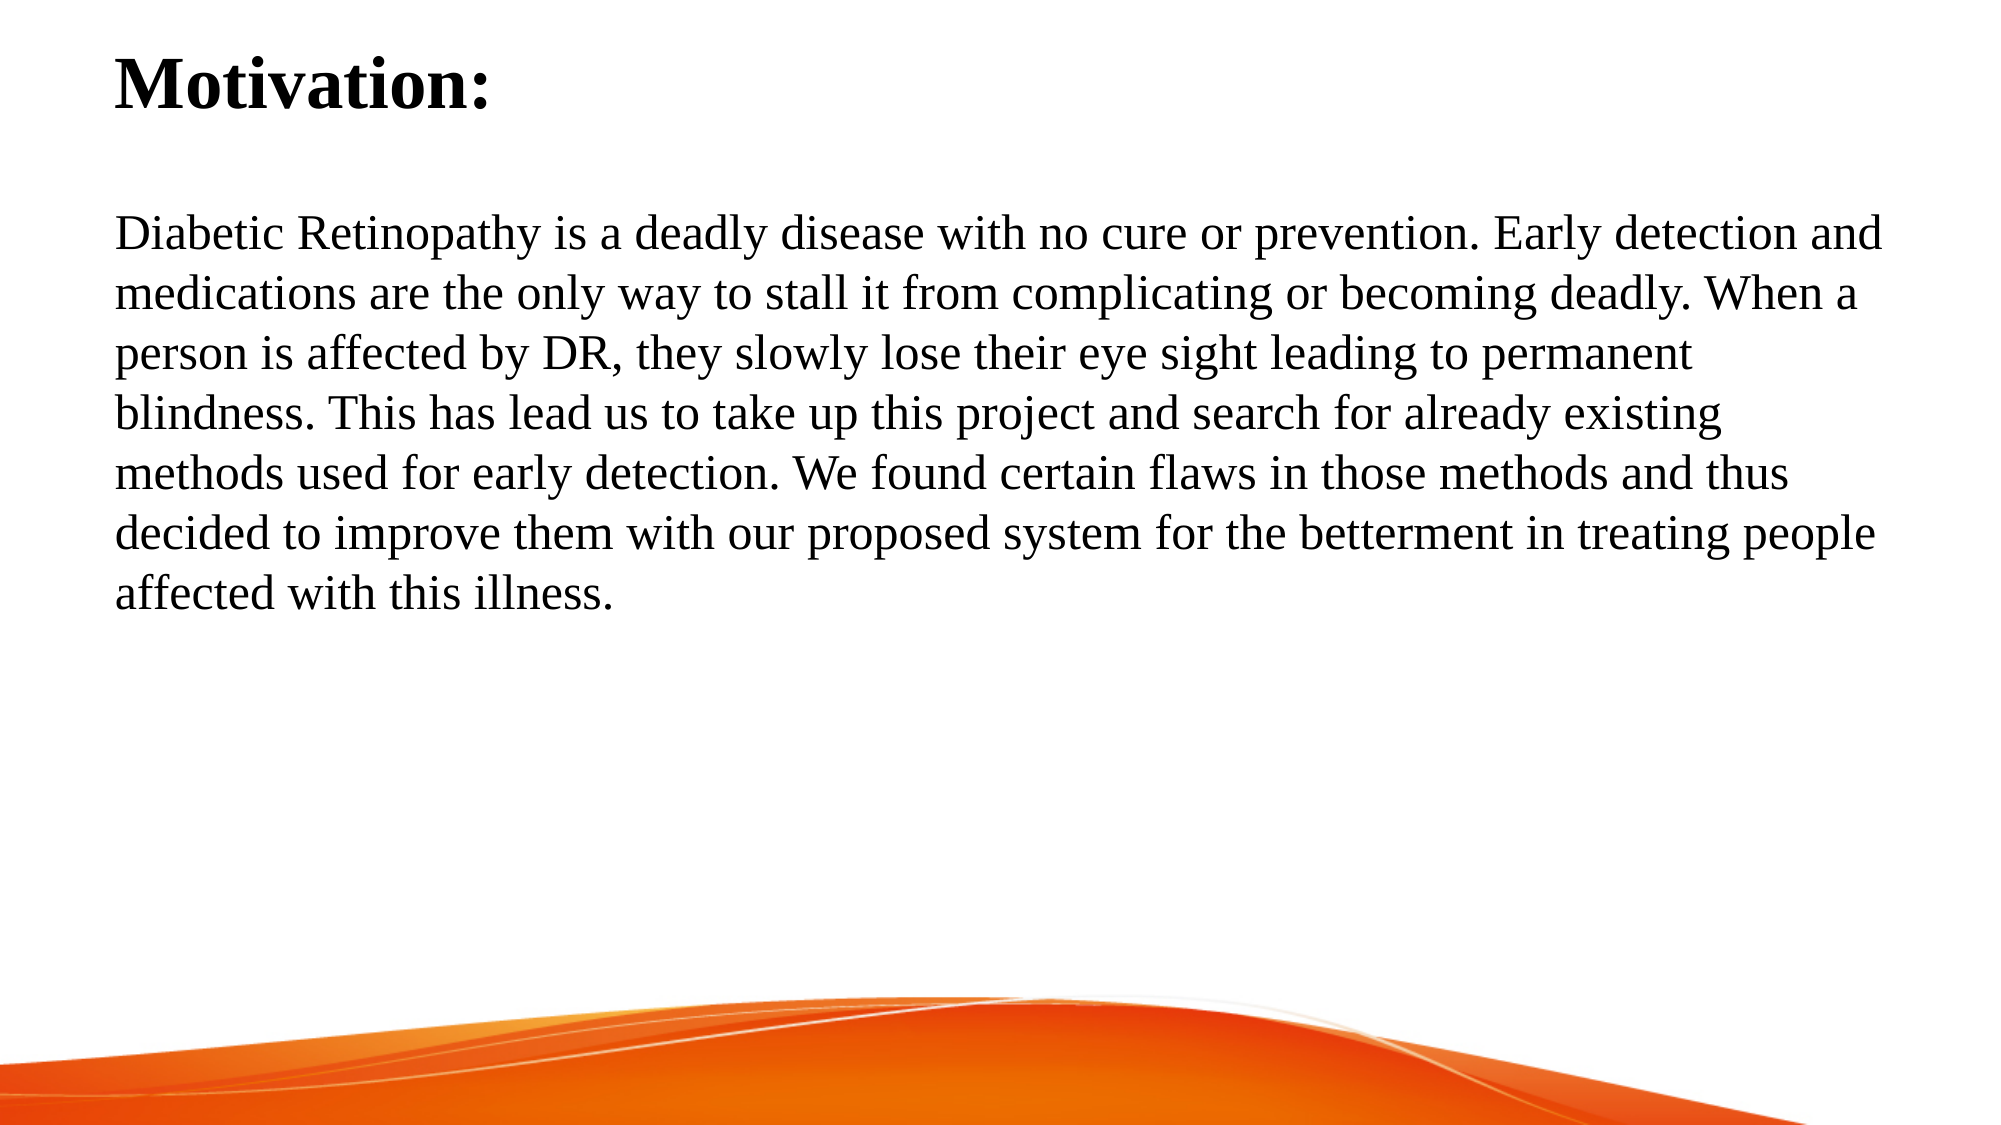

# Motivation:
Diabetic Retinopathy is a deadly disease with no cure or prevention. Early detection and medications are the only way to stall it from complicating or becoming deadly. When a person is affected by DR, they slowly lose their eye sight leading to permanent blindness. This has lead us to take up this project and search for already existing methods used for early detection. We found certain flaws in those methods and thus decided to improve them with our proposed system for the betterment in treating people affected with this illness.